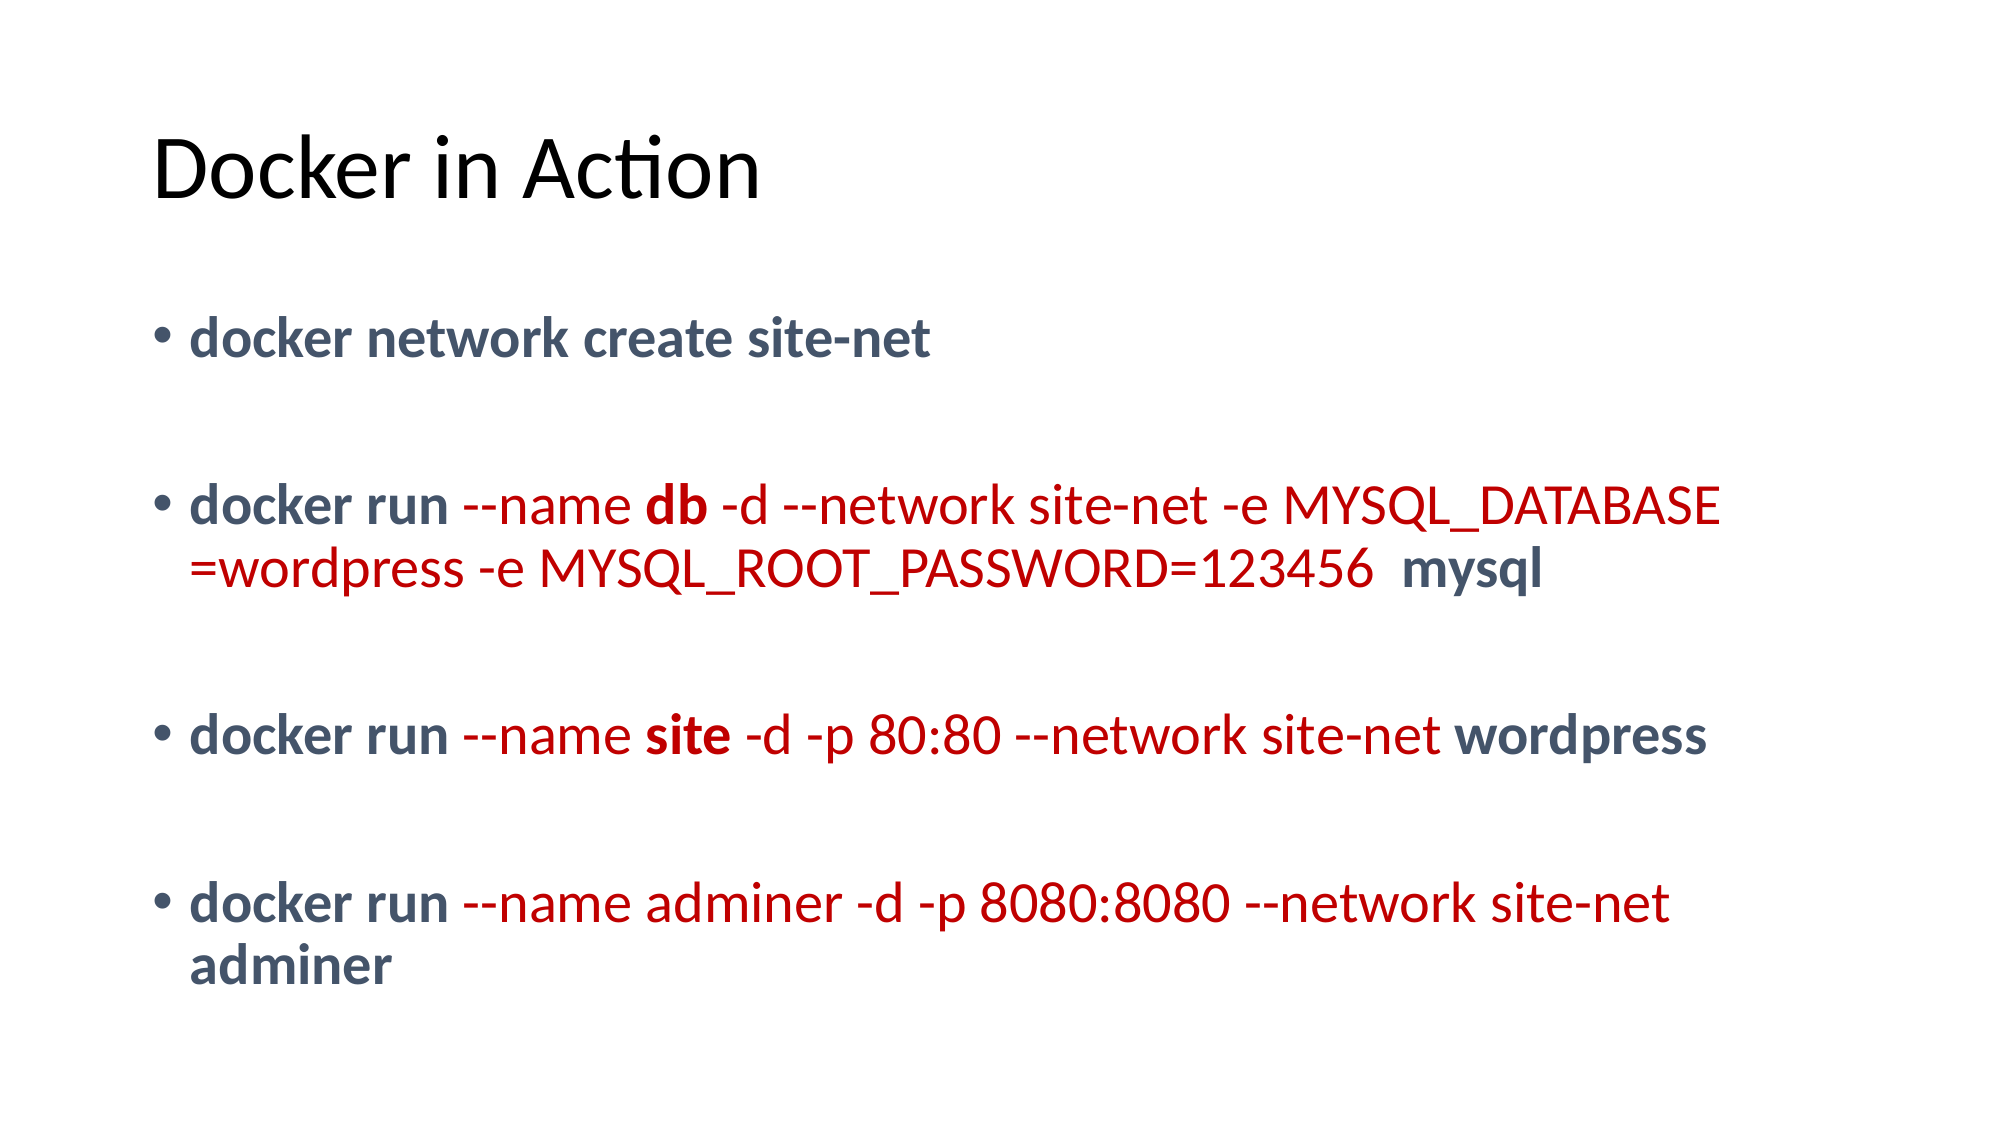

# Docker in Action
docker network create site-net

docker run --name db -d --network site-net -e MYSQL_DATABASE =wordpress -e MYSQL_ROOT_PASSWORD=123456  mysql

docker run --name site -d -p 80:80 --network site-net wordpress

docker run --name adminer -d -p 8080:8080 --network site-net adminer